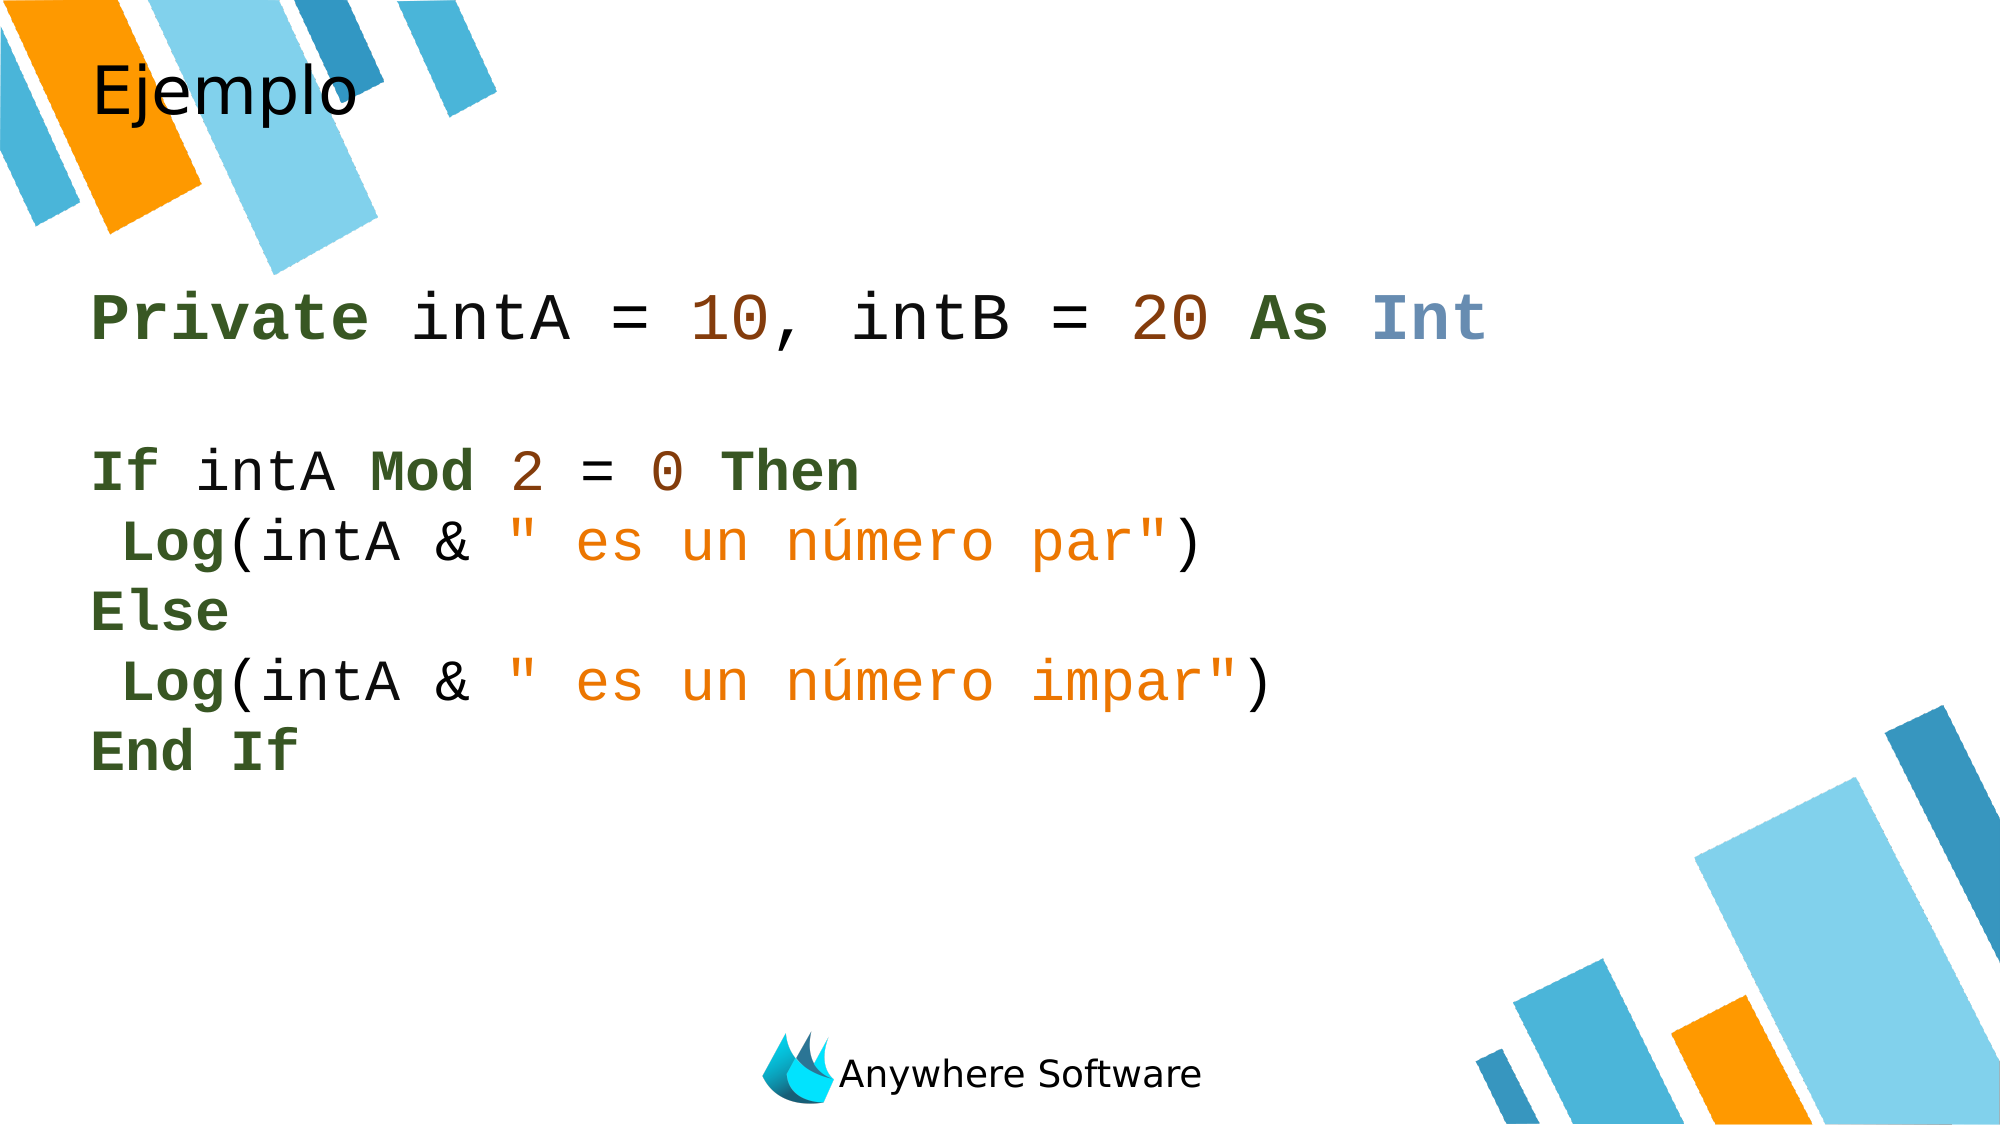

# Ejemplo
Private intA = 10, intB = 20 As Int

If intA Mod 2 = 0 Then
	Log(intA & " es un número par")
Else
	Log(intA & " es un número impar")
End If